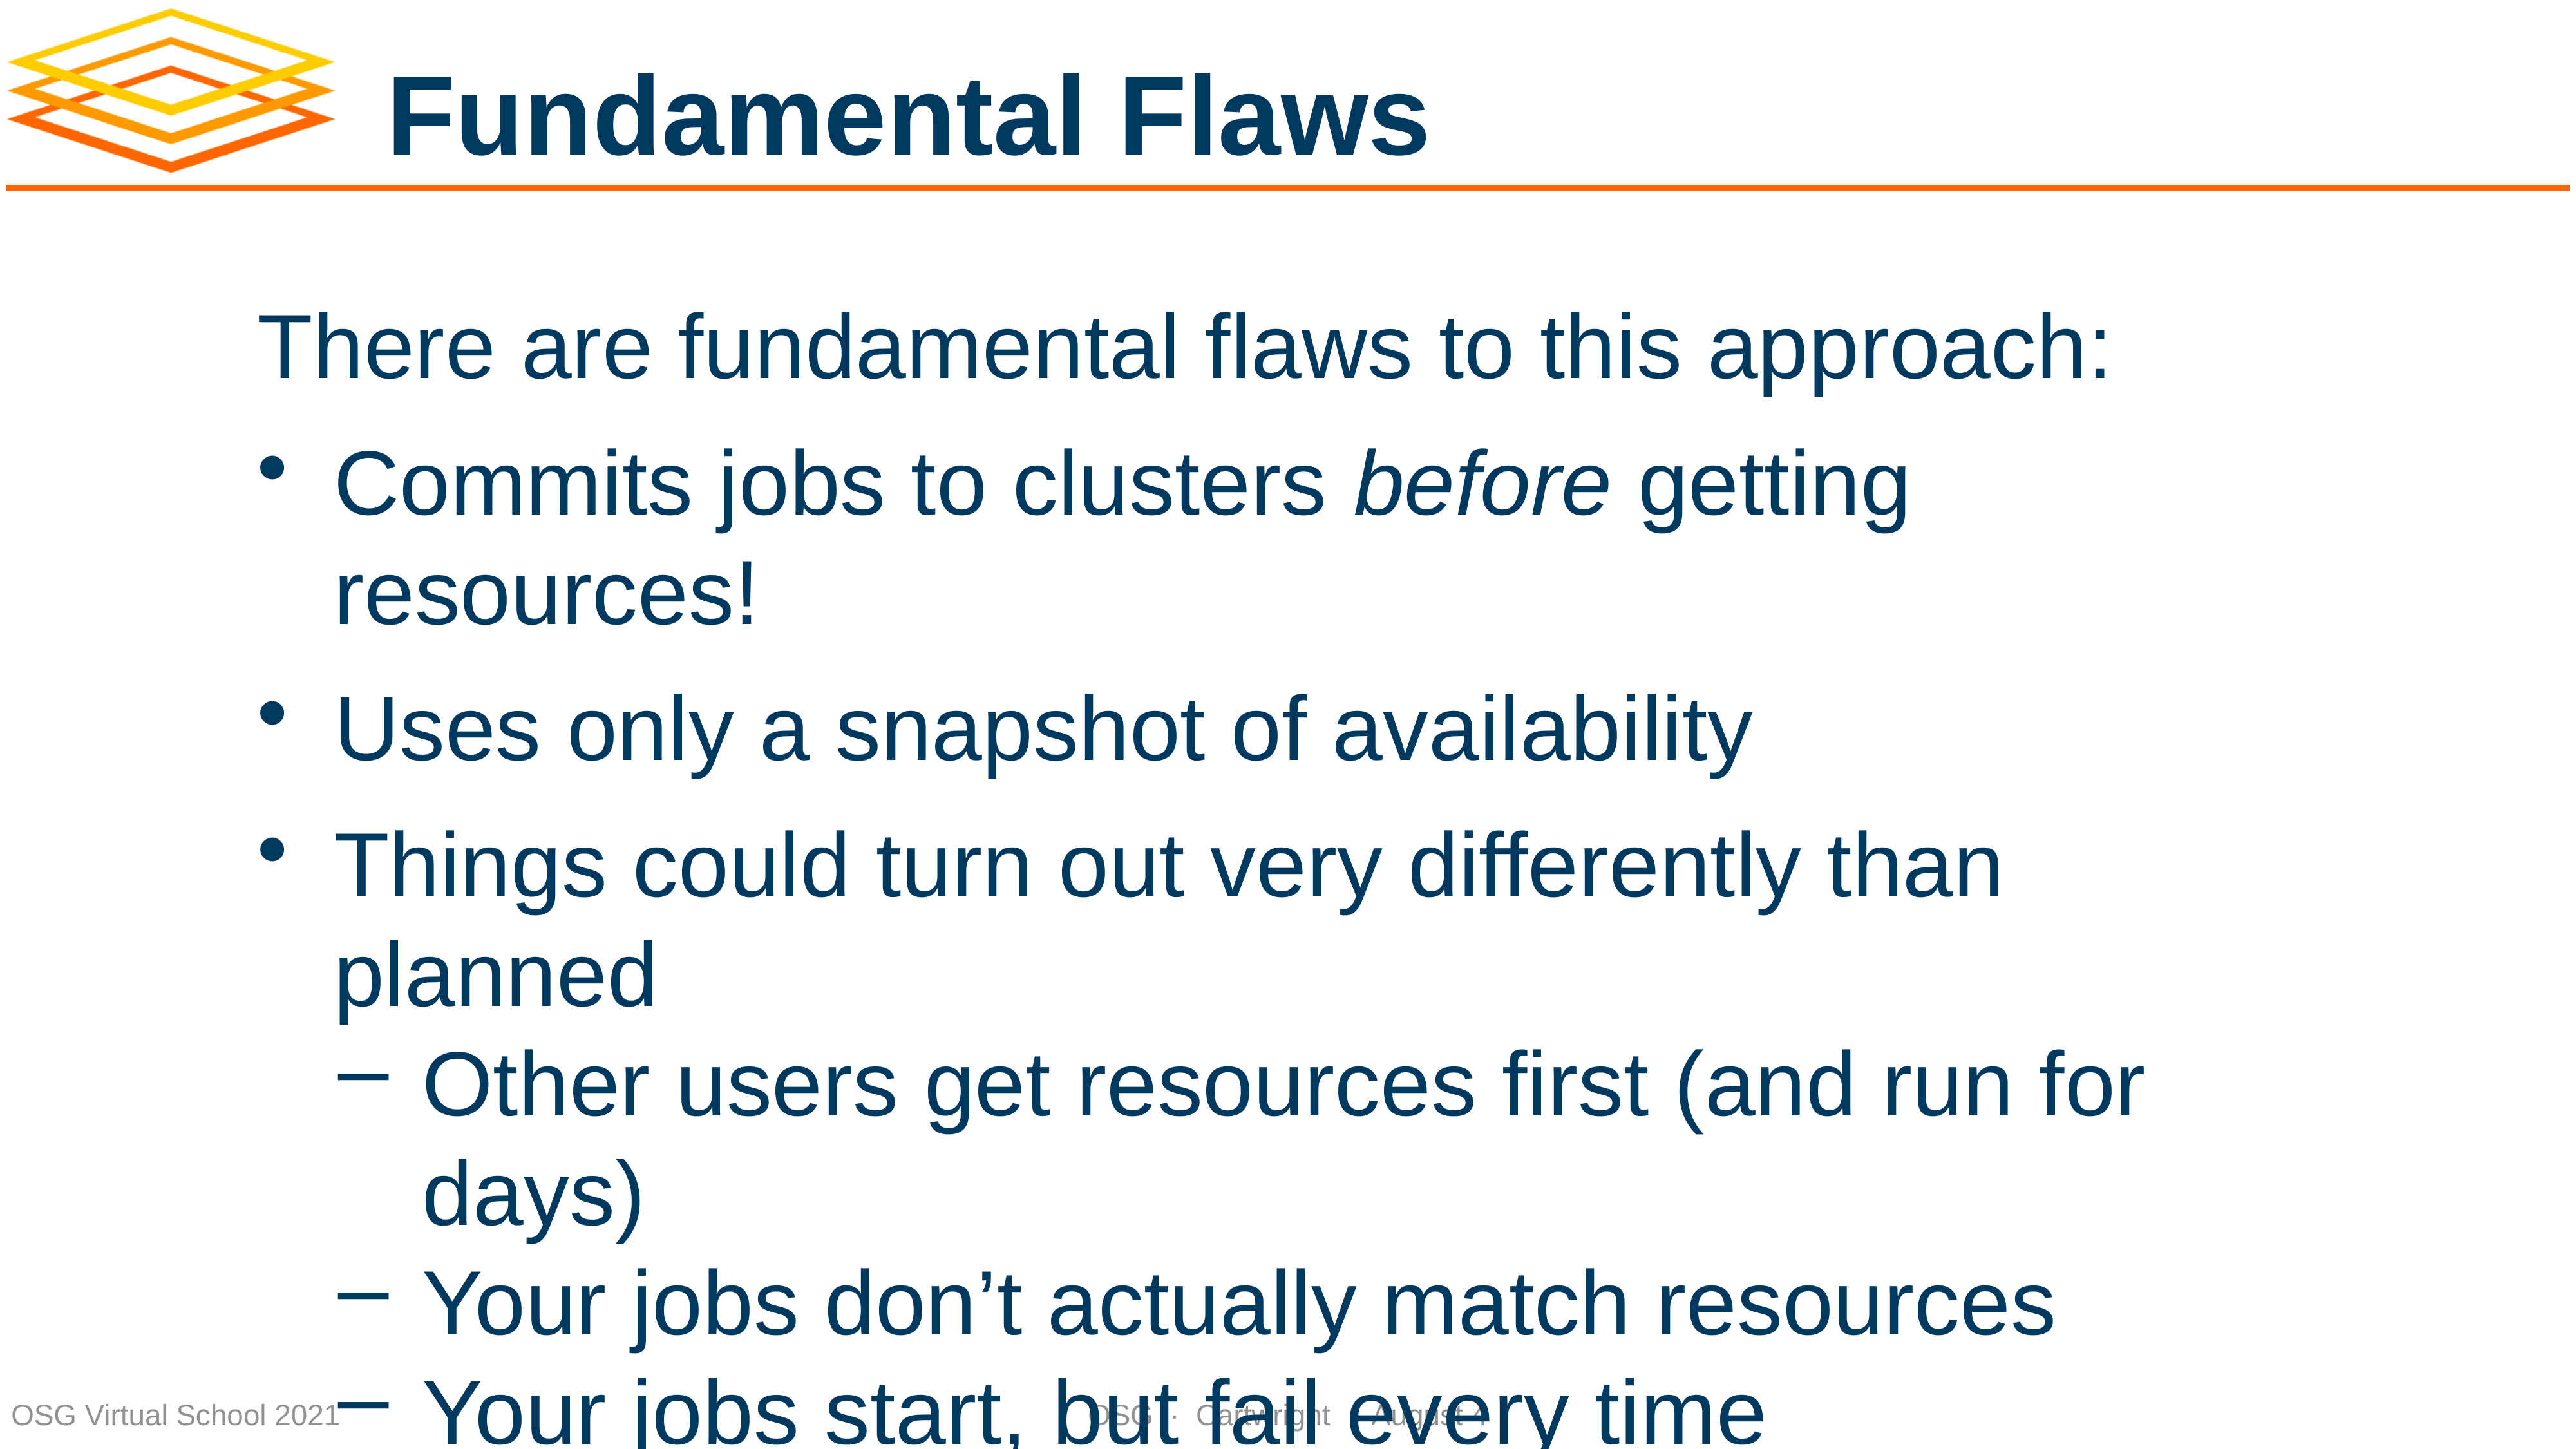

# Fundamental Flaws
There are fundamental flaws to this approach:
Commits jobs to clusters before getting resources!
Uses only a snapshot of availability
Things could turn out very differently than planned
Other users get resources first (and run for days)
Your jobs don’t actually match resources
Your jobs start, but fail every time
14